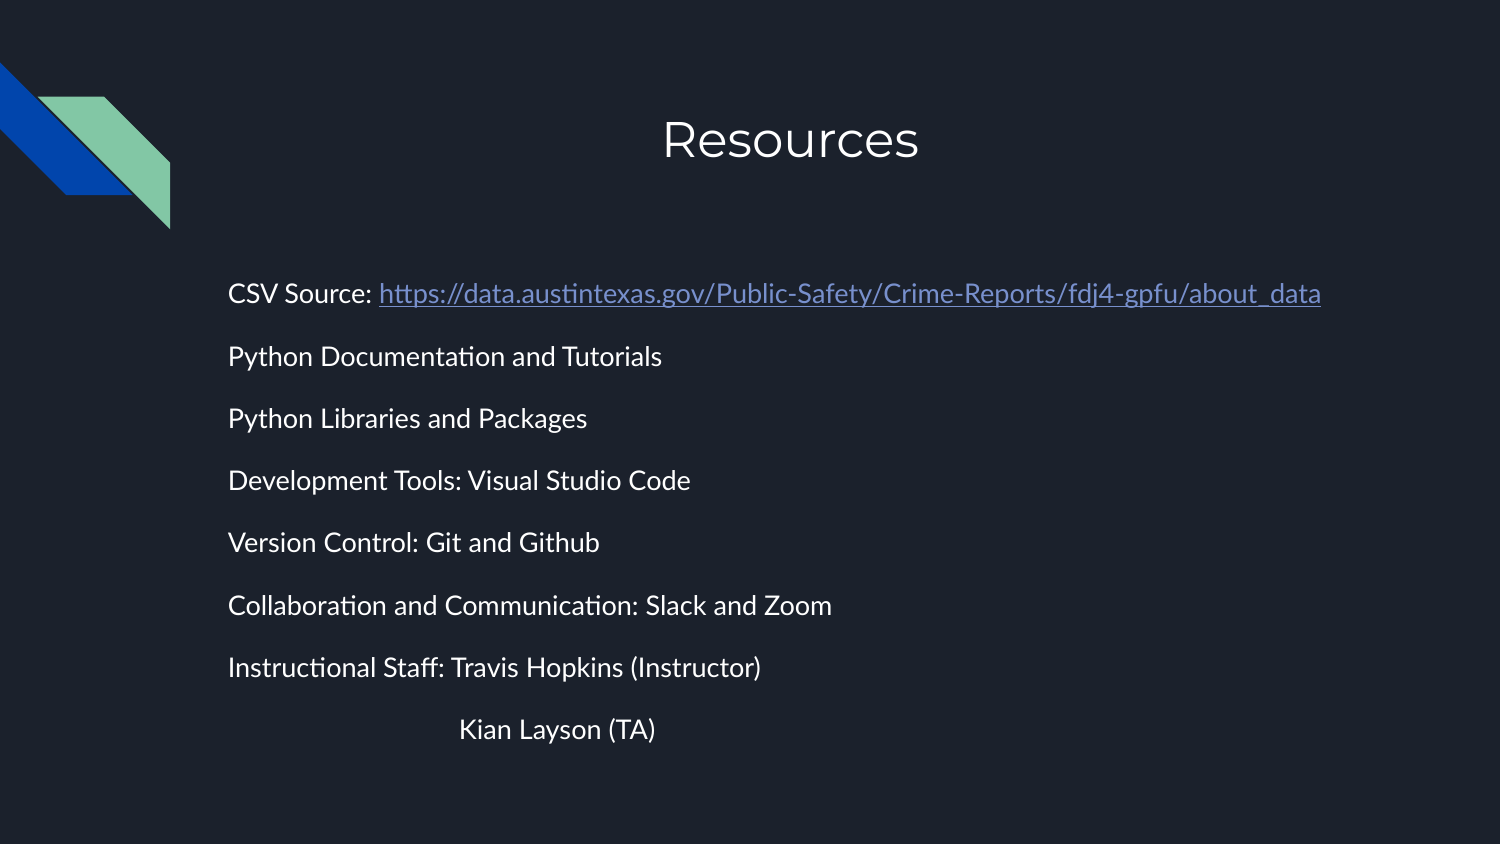

# Resources
CSV Source: https://data.austintexas.gov/Public-Safety/Crime-Reports/fdj4-gpfu/about_data
Python Documentation and Tutorials
Python Libraries and Packages
Development Tools: Visual Studio Code
Version Control: Git and Github
Collaboration and Communication: Slack and Zoom
Instructional Staff: Travis Hopkins (Instructor)
                                 Kian Layson (TA)